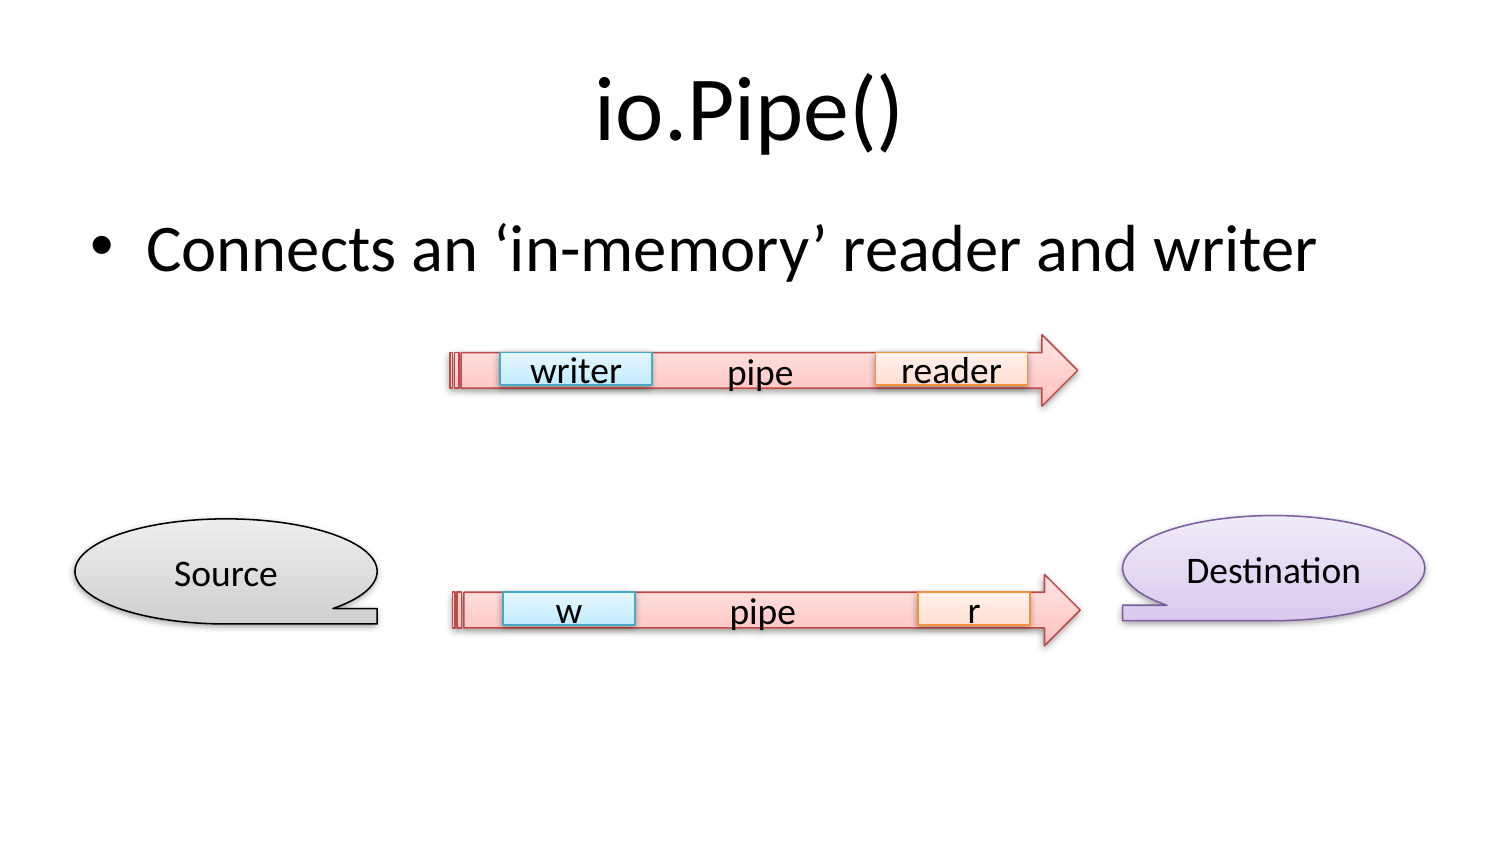

# io.Pipe()
Connects an ‘in-memory’ reader and writer

pipe
writer
reader
Destination
Source
pipe
w
r